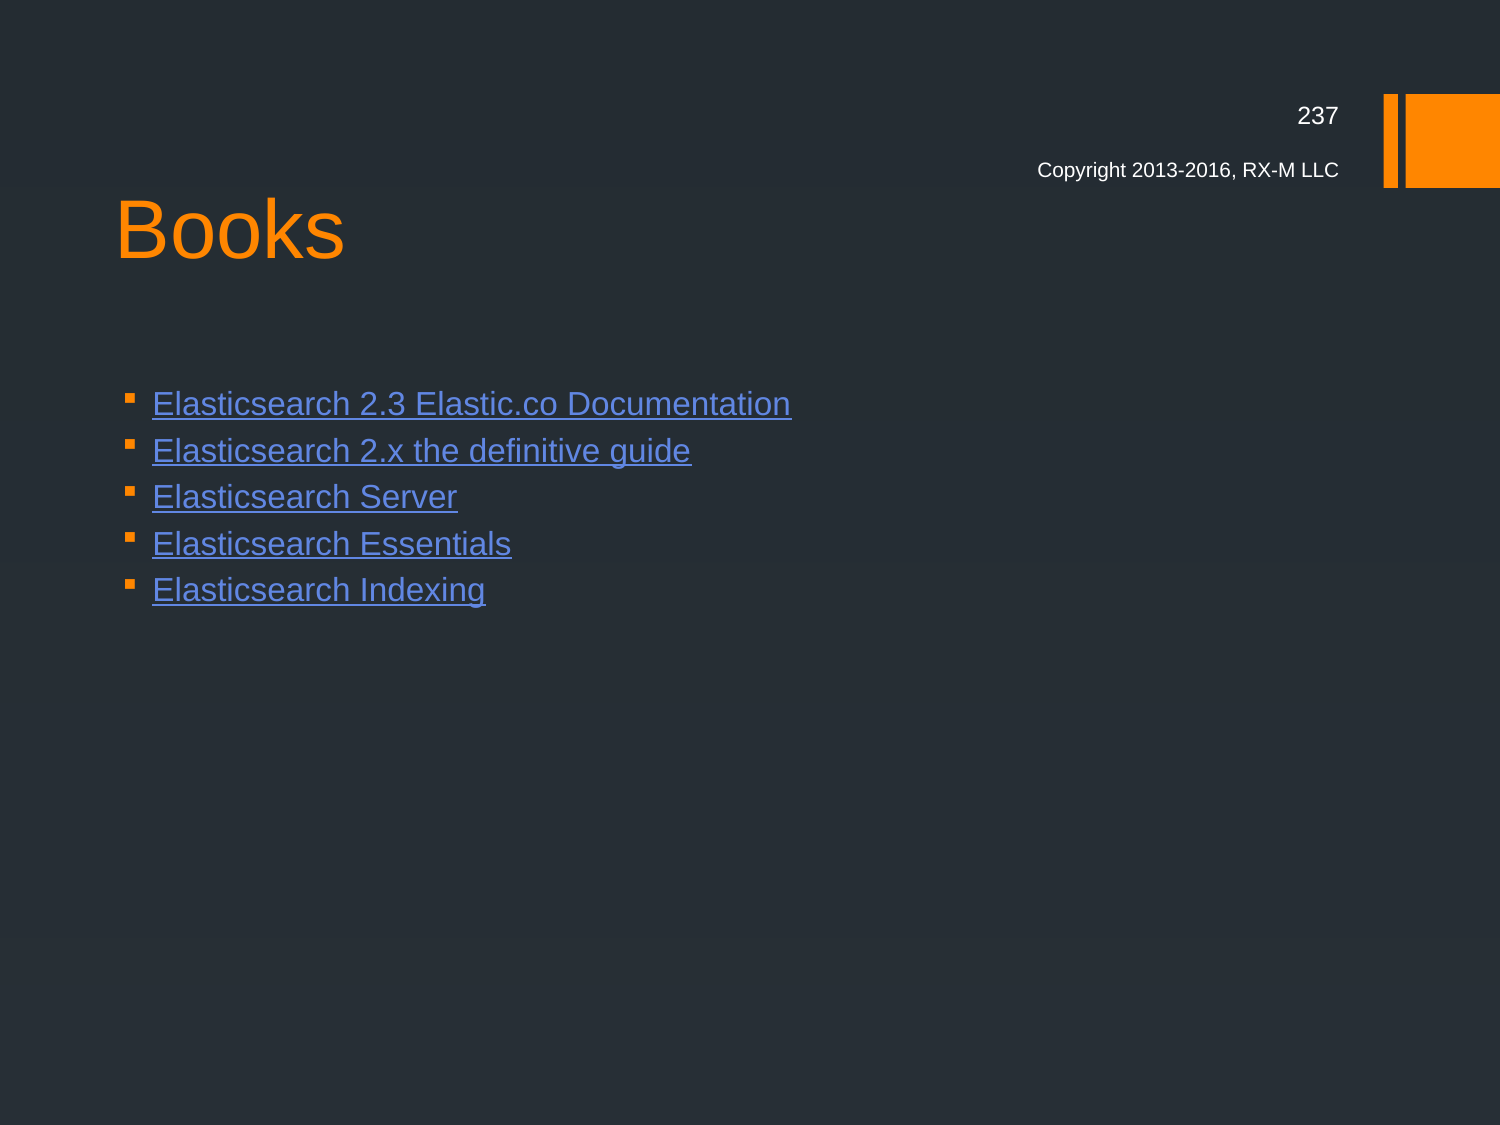

237
Copyright 2013-2016, RX-M LLC
# Books
Elasticsearch 2.3 Elastic.co Documentation
Elasticsearch 2.x the definitive guide
Elasticsearch Server
Elasticsearch Essentials
Elasticsearch Indexing